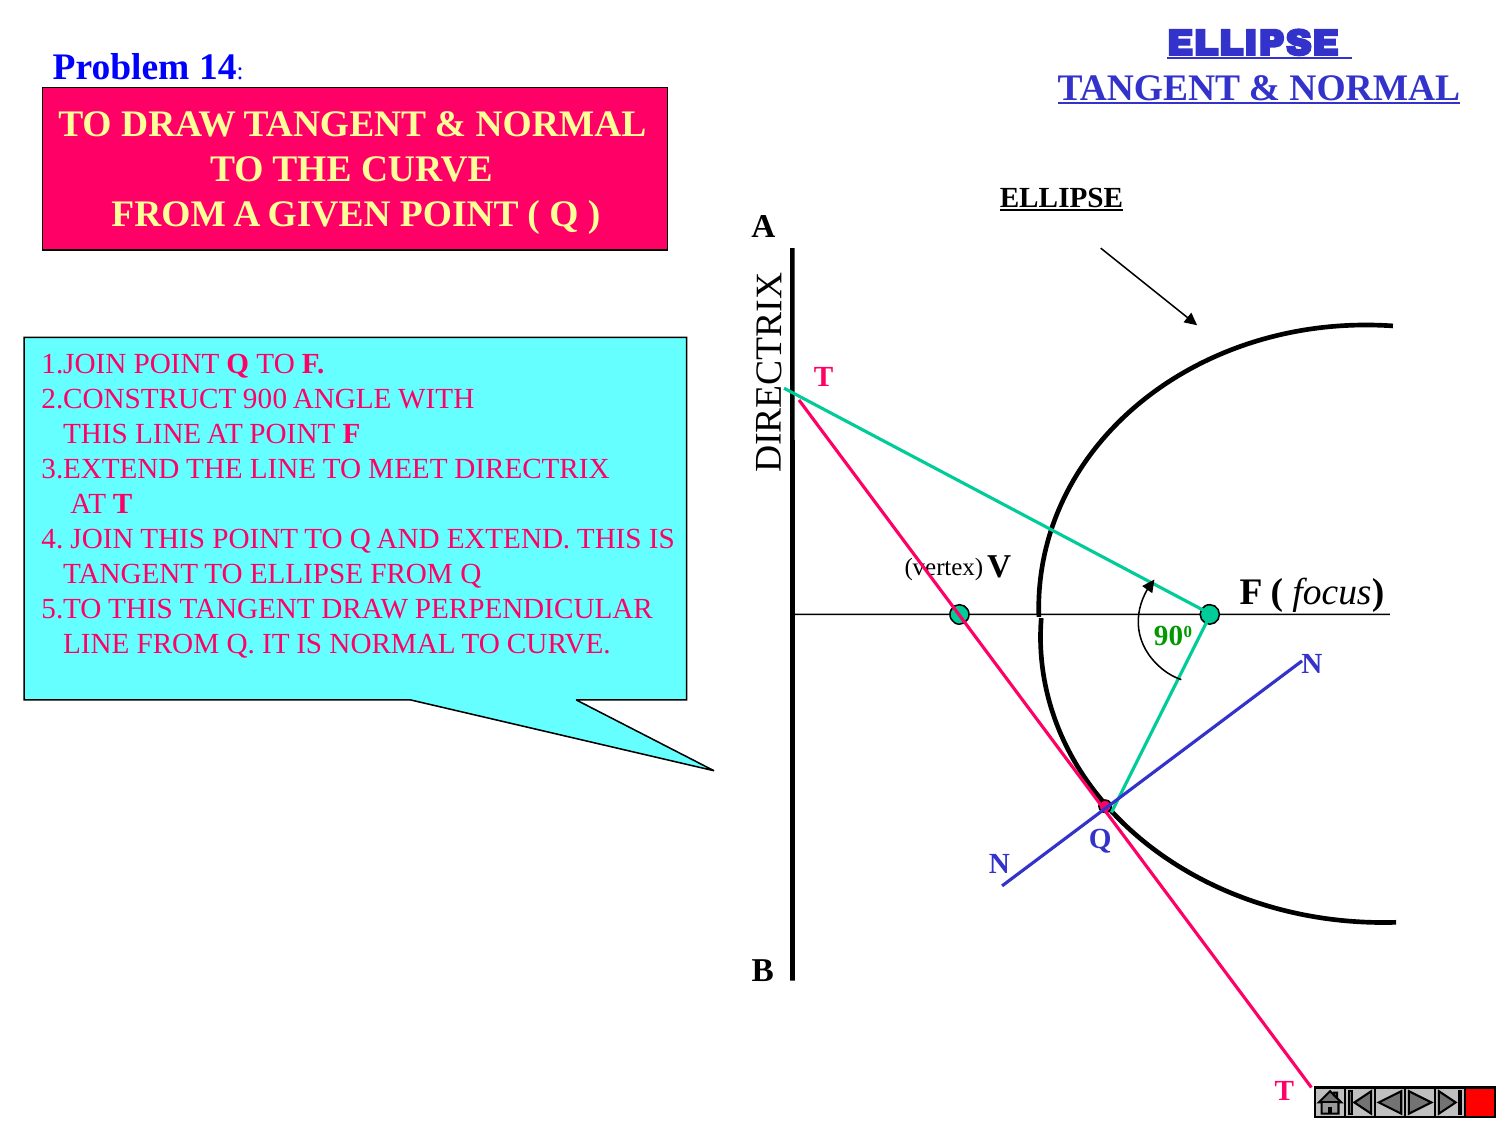

ELLIPSE
TANGENT & NORMAL
Problem 14:

TO DRAW TANGENT & NORMAL
TO THE CURVE
FROM A GIVEN POINT ( Q )
ELLIPSE
A

DIRECTRIX
V
(vertex)
F ( focus)

B

1.JOIN POINT Q TO F.
2.CONSTRUCT 900 ANGLE WITH
   THIS LINE AT POINT F
3.EXTEND THE LINE TO MEET DIRECTRIX
    AT T
4. JOIN THIS POINT TO Q AND EXTEND. THIS IS
   TANGENT TO ELLIPSE FROM Q
5.TO THIS TANGENT DRAW PERPENDICULAR
   LINE FROM Q. IT IS NORMAL TO CURVE.

T

900

N

Q
N
T